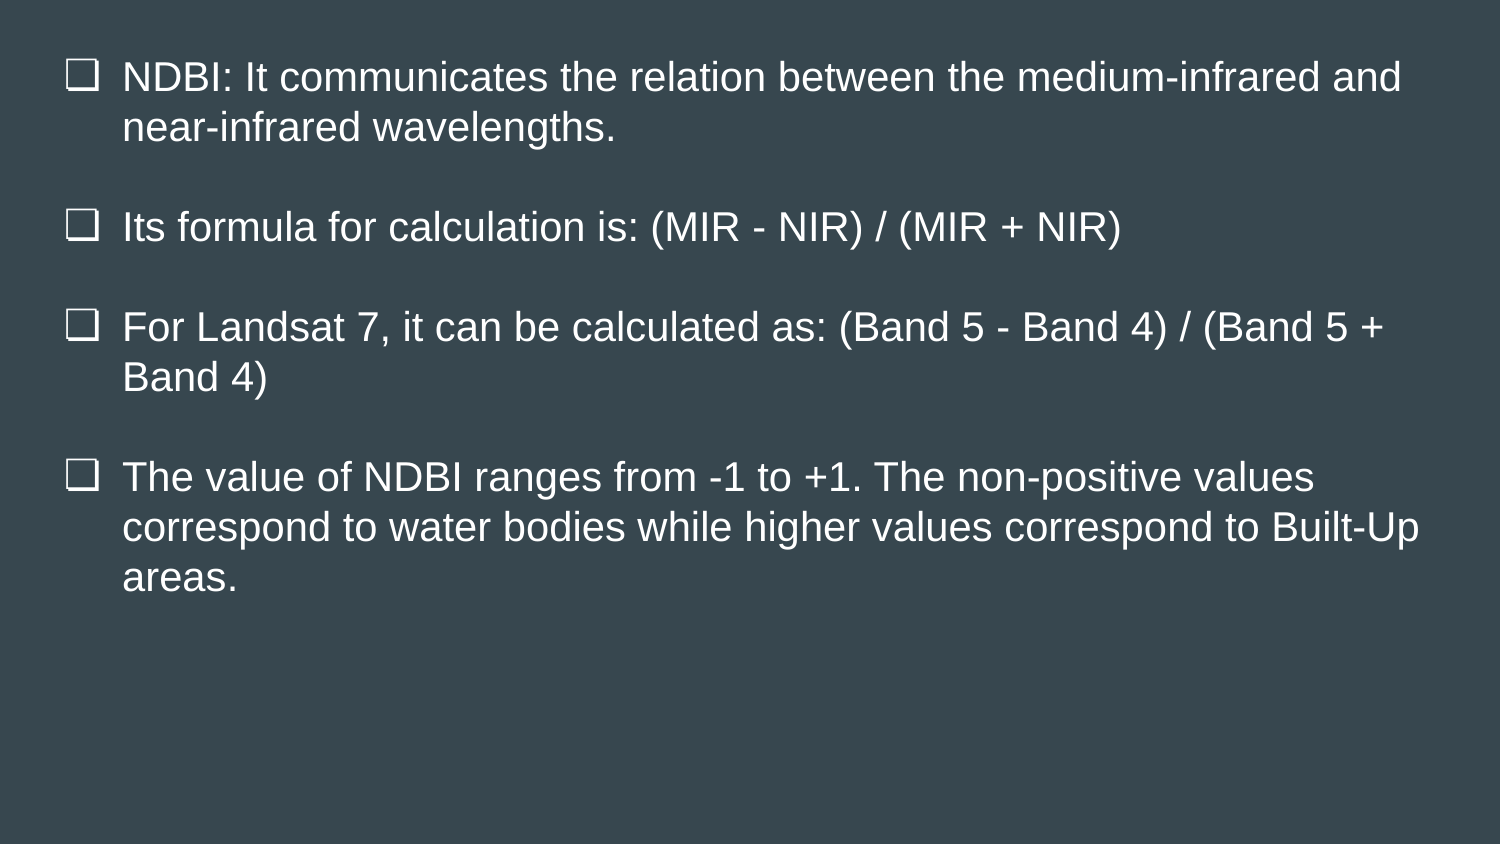

NDBI: It communicates the relation between the medium-infrared and near-infrared wavelengths.

Its formula for calculation is: (MIR - NIR) / (MIR + NIR)

For Landsat 7, it can be calculated as: (Band 5 - Band 4) / (Band 5 + Band 4)

The value of NDBI ranges from -1 to +1. The non-positive values correspond to water bodies while higher values correspond to Built-Up areas.